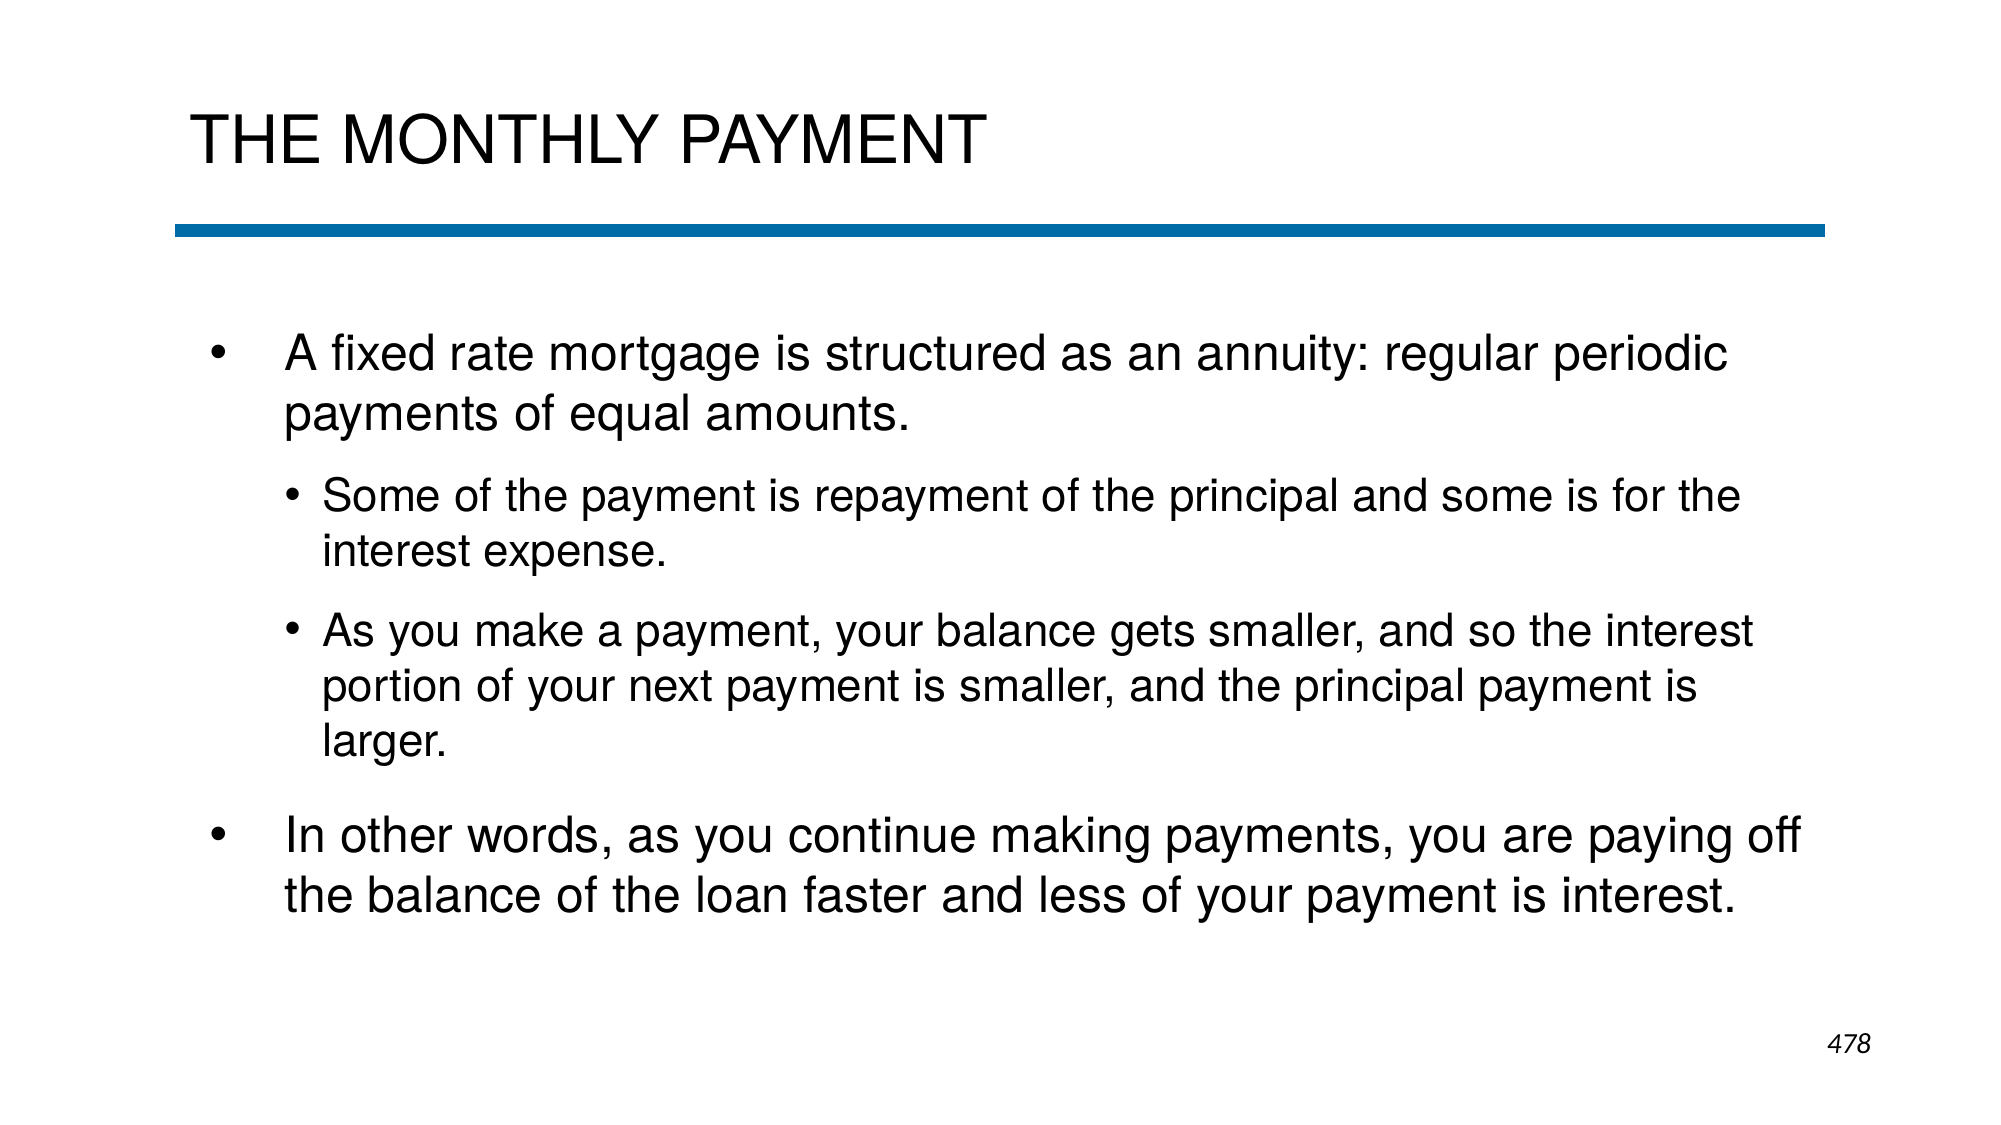

# The Monthly Payment
A fixed rate mortgage is structured as an annuity: regular periodic payments of equal amounts.
Some of the payment is repayment of the principal and some is for the interest expense.
As you make a payment, your balance gets smaller, and so the interest portion of your next payment is smaller, and the principal payment is larger.
In other words, as you continue making payments, you are paying off the balance of the loan faster and less of your payment is interest.

1-478